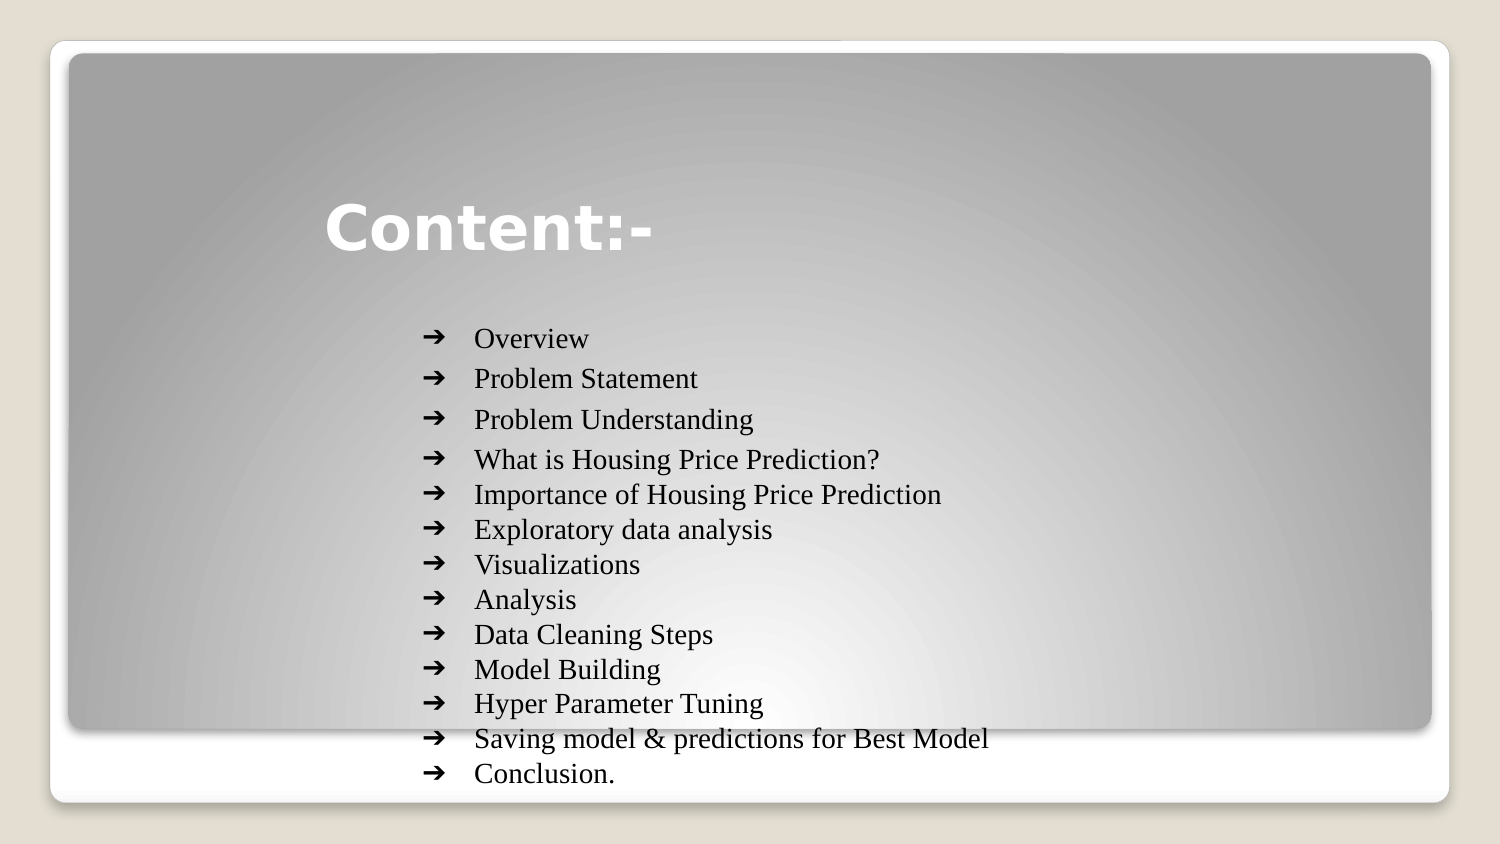

# Content:-
Overview
Problem Statement
Problem Understanding
What is Housing Price Prediction?
Importance of Housing Price Prediction
Exploratory data analysis
Visualizations
Analysis
Data Cleaning Steps
Model Building
Hyper Parameter Tuning
Saving model & predictions for Best Model
Conclusion.